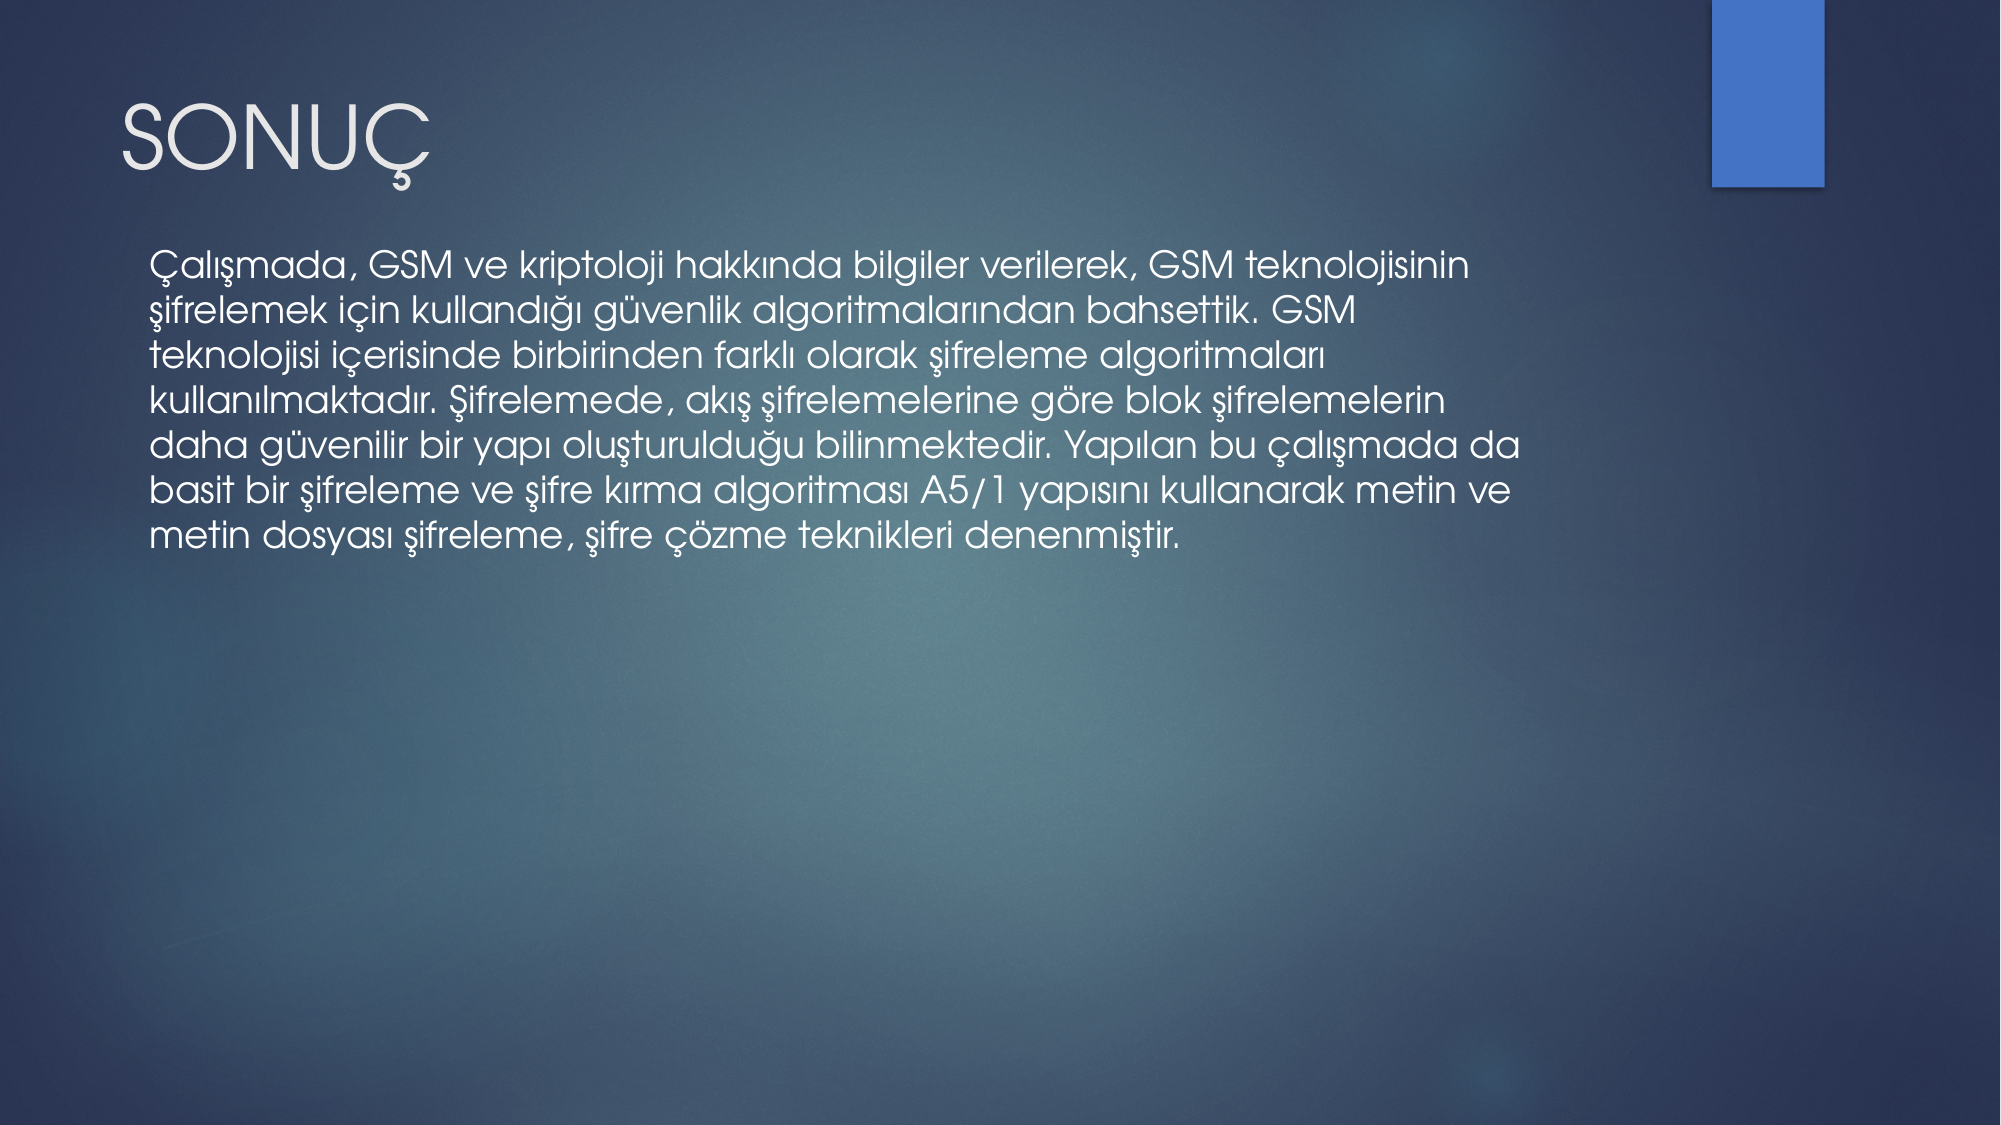

# SONUÇ
Çalışmada, GSM ve kriptoloji hakkında bilgiler verilerek, GSM teknolojisinin şifrelemek için kullandığı güvenlik algoritmalarından bahsettik. GSM teknolojisi içerisinde birbirinden farklı olarak şifreleme algoritmaları kullanılmaktadır. Şifrelemede, akış şifrelemelerine göre blok şifrelemelerin daha güvenilir bir yapı oluşturulduğu bilinmektedir. Yapılan bu çalışmada da basit bir şifreleme ve şifre kırma algoritması A5/1 yapısını kullanarak metin ve metin dosyası şifreleme, şifre çözme teknikleri denenmiştir.